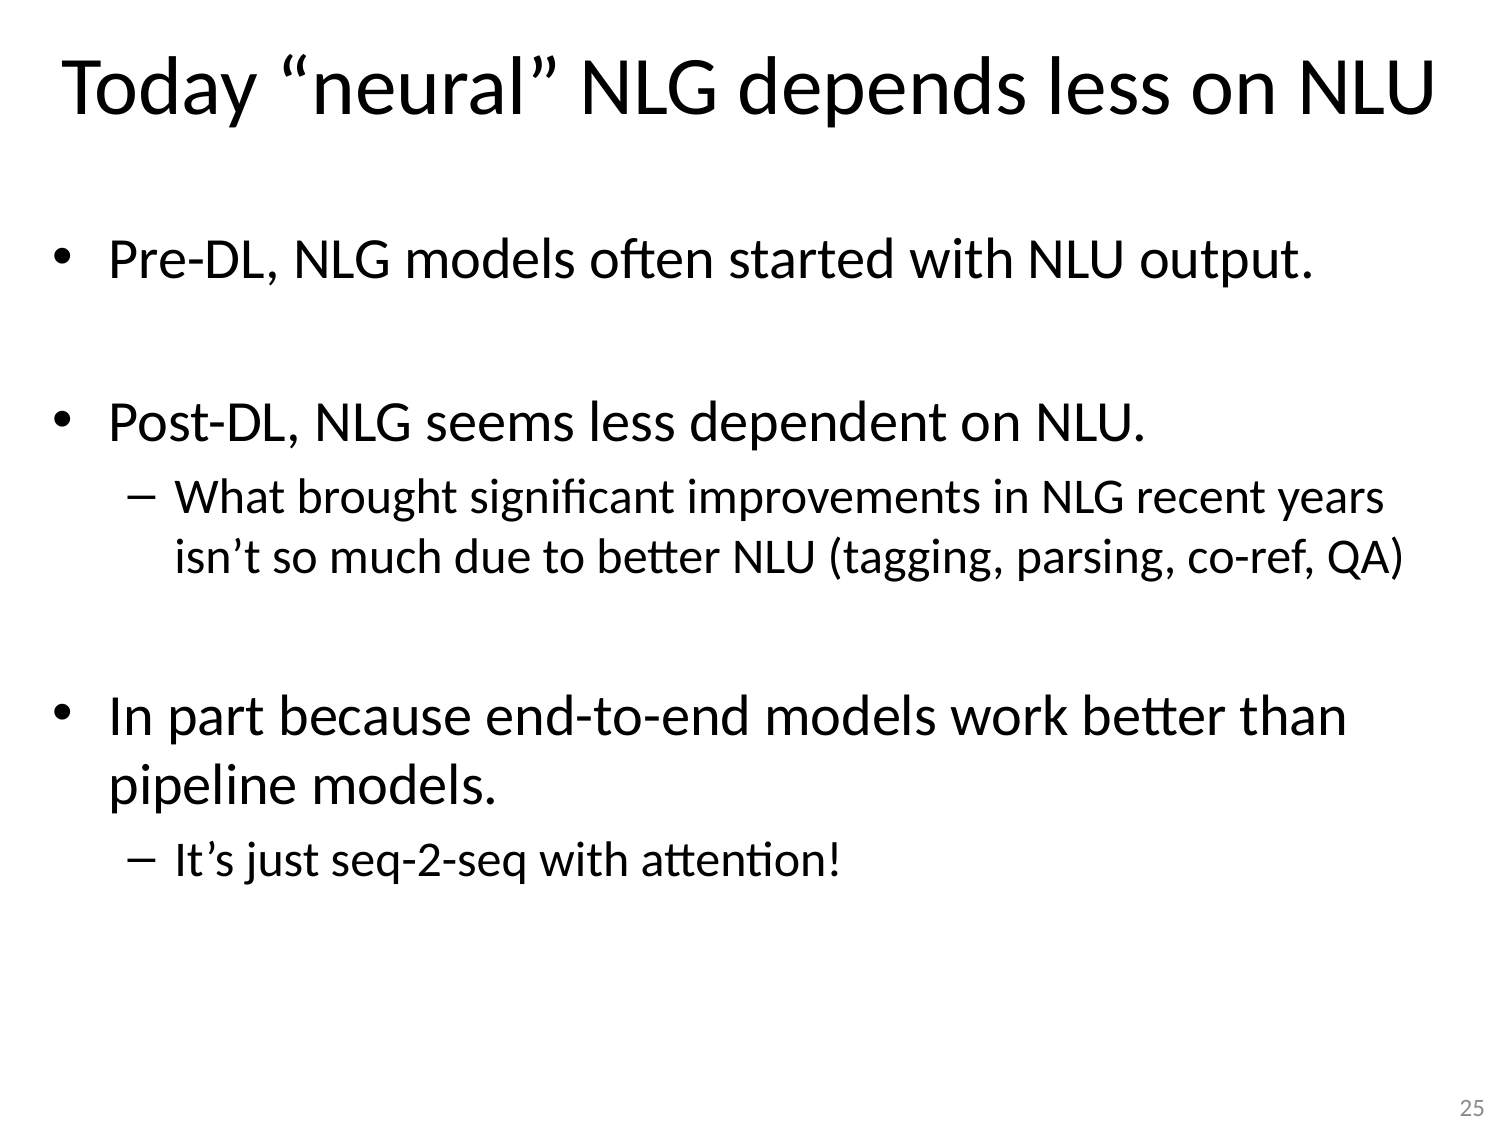

# Today “neural” NLG depends less on NLU
Pre-DL, NLG models often started with NLU output.

Post-DL, NLG seems less dependent on NLU.
What brought significant improvements in NLG recent years isn’t so much due to better NLU (tagging, parsing, co-ref, QA)

In part because end-to-end models work better than pipeline models.
It’s just seq-2-seq with attention!
25